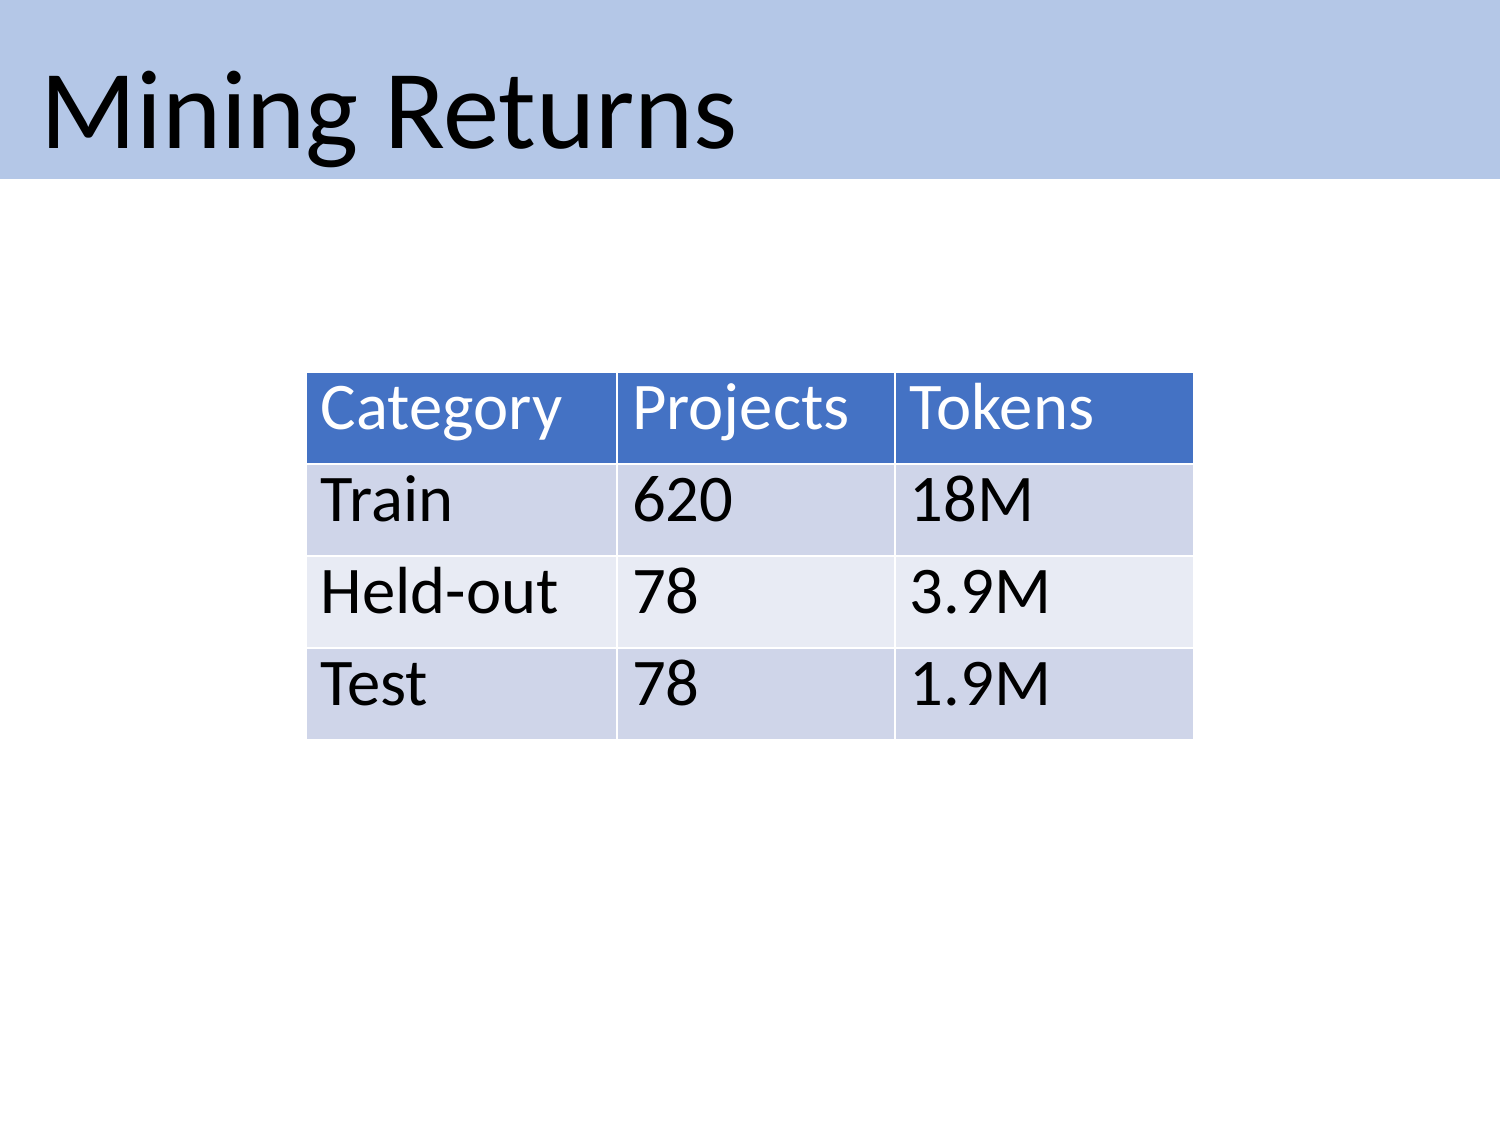

Mining Returns
| Category | Projects | Tokens |
| --- | --- | --- |
| Train | 620 | 18M |
| Held-out | 78 | 3.9M |
| Test | 78 | 1.9M |